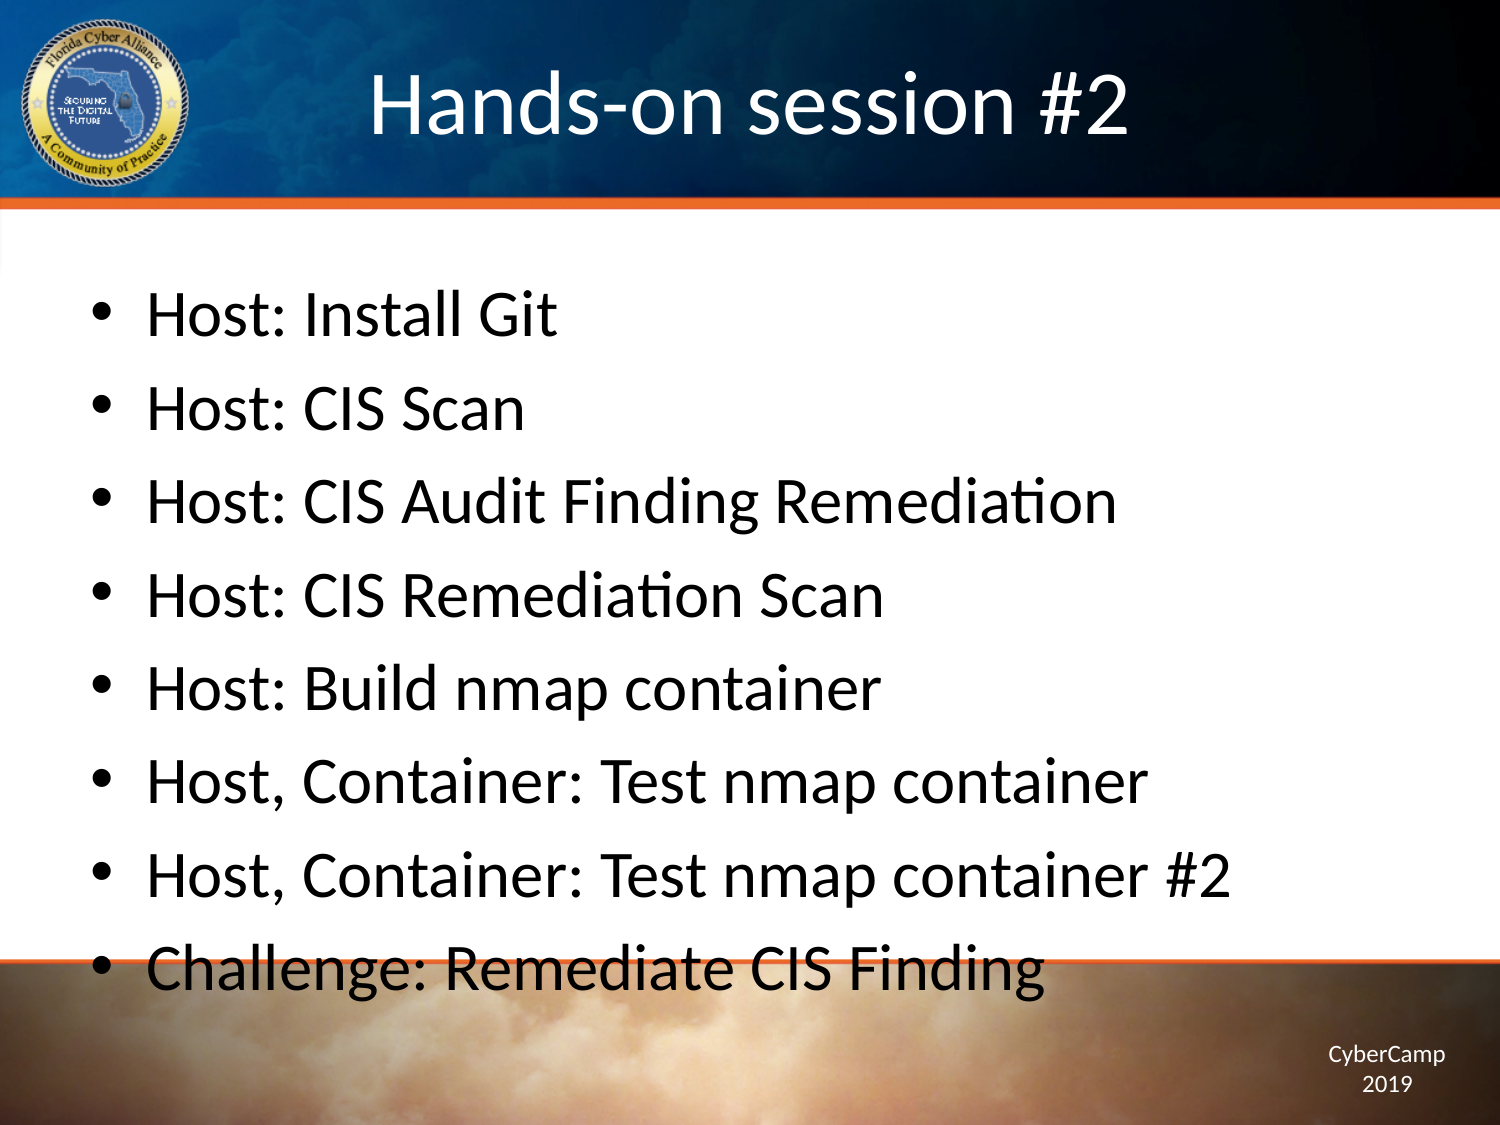

# Hands-on session #2
Host: Install Git
Host: CIS Scan
Host: CIS Audit Finding Remediation
Host: CIS Remediation Scan
Host: Build nmap container
Host, Container: Test nmap container
Host, Container: Test nmap container #2
Challenge: Remediate CIS Finding